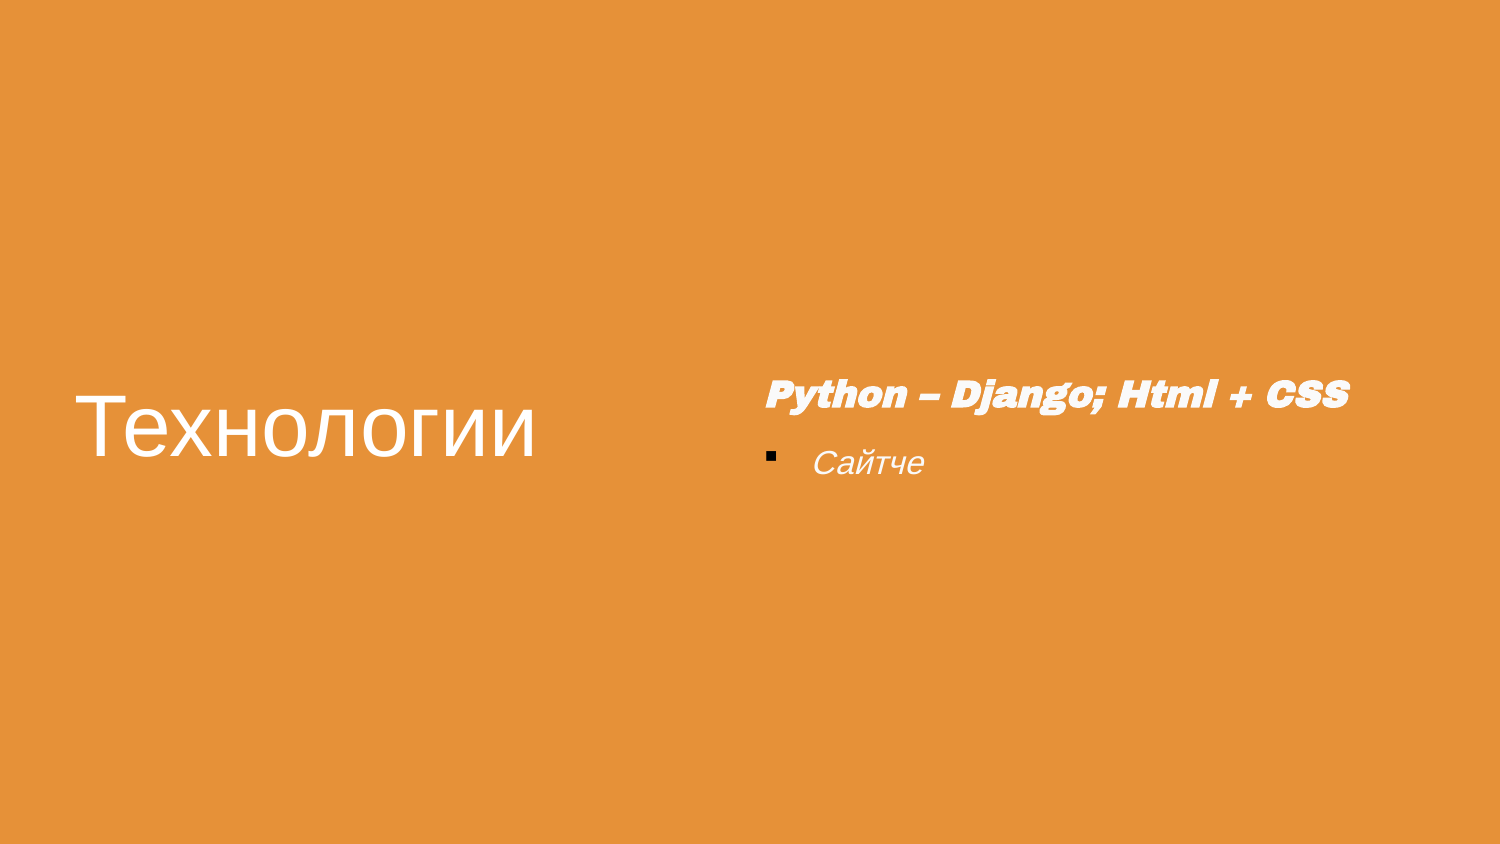

Python – Django; Html + CSS
Сайтче
# Технологии